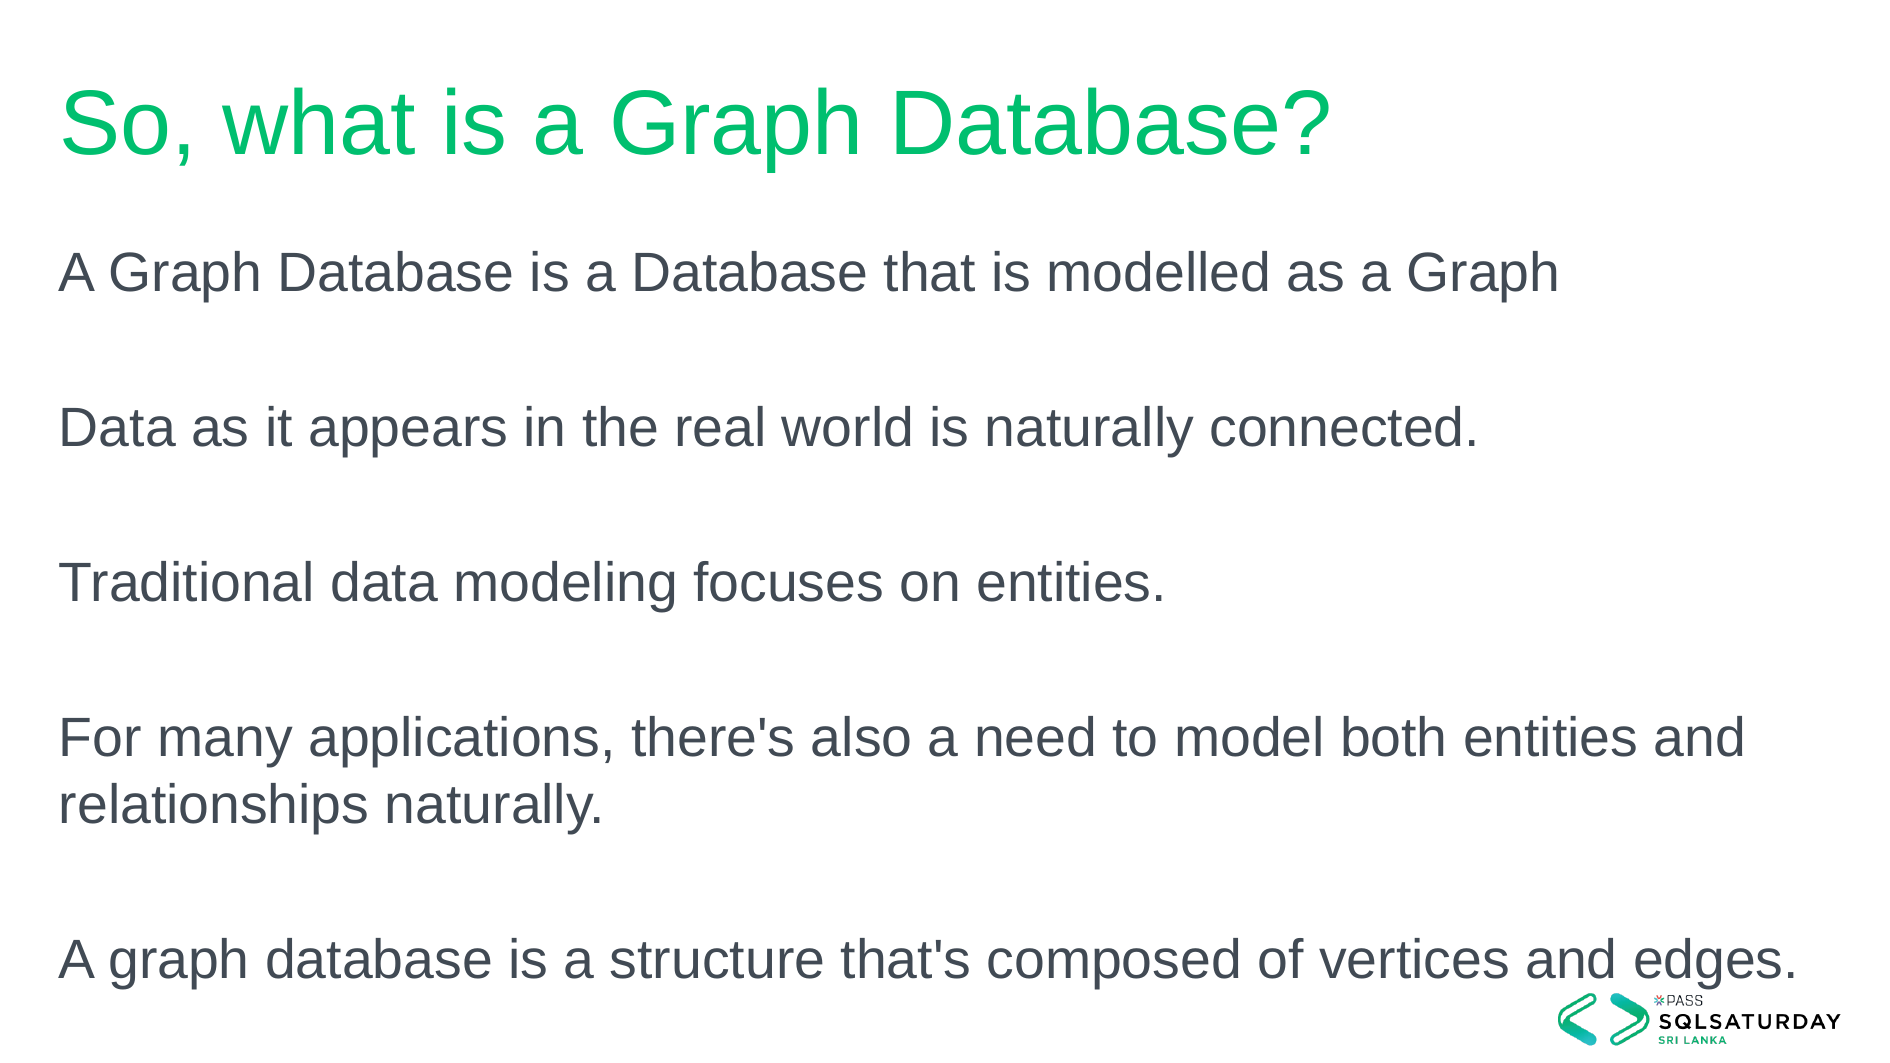

# So, what is a Graph Database?
A Graph Database is a Database that is modelled as a Graph

Data as it appears in the real world is naturally connected.

Traditional data modeling focuses on entities.

For many applications, there's also a need to model both entities and relationships naturally.

A graph database is a structure that's composed of vertices and edges.